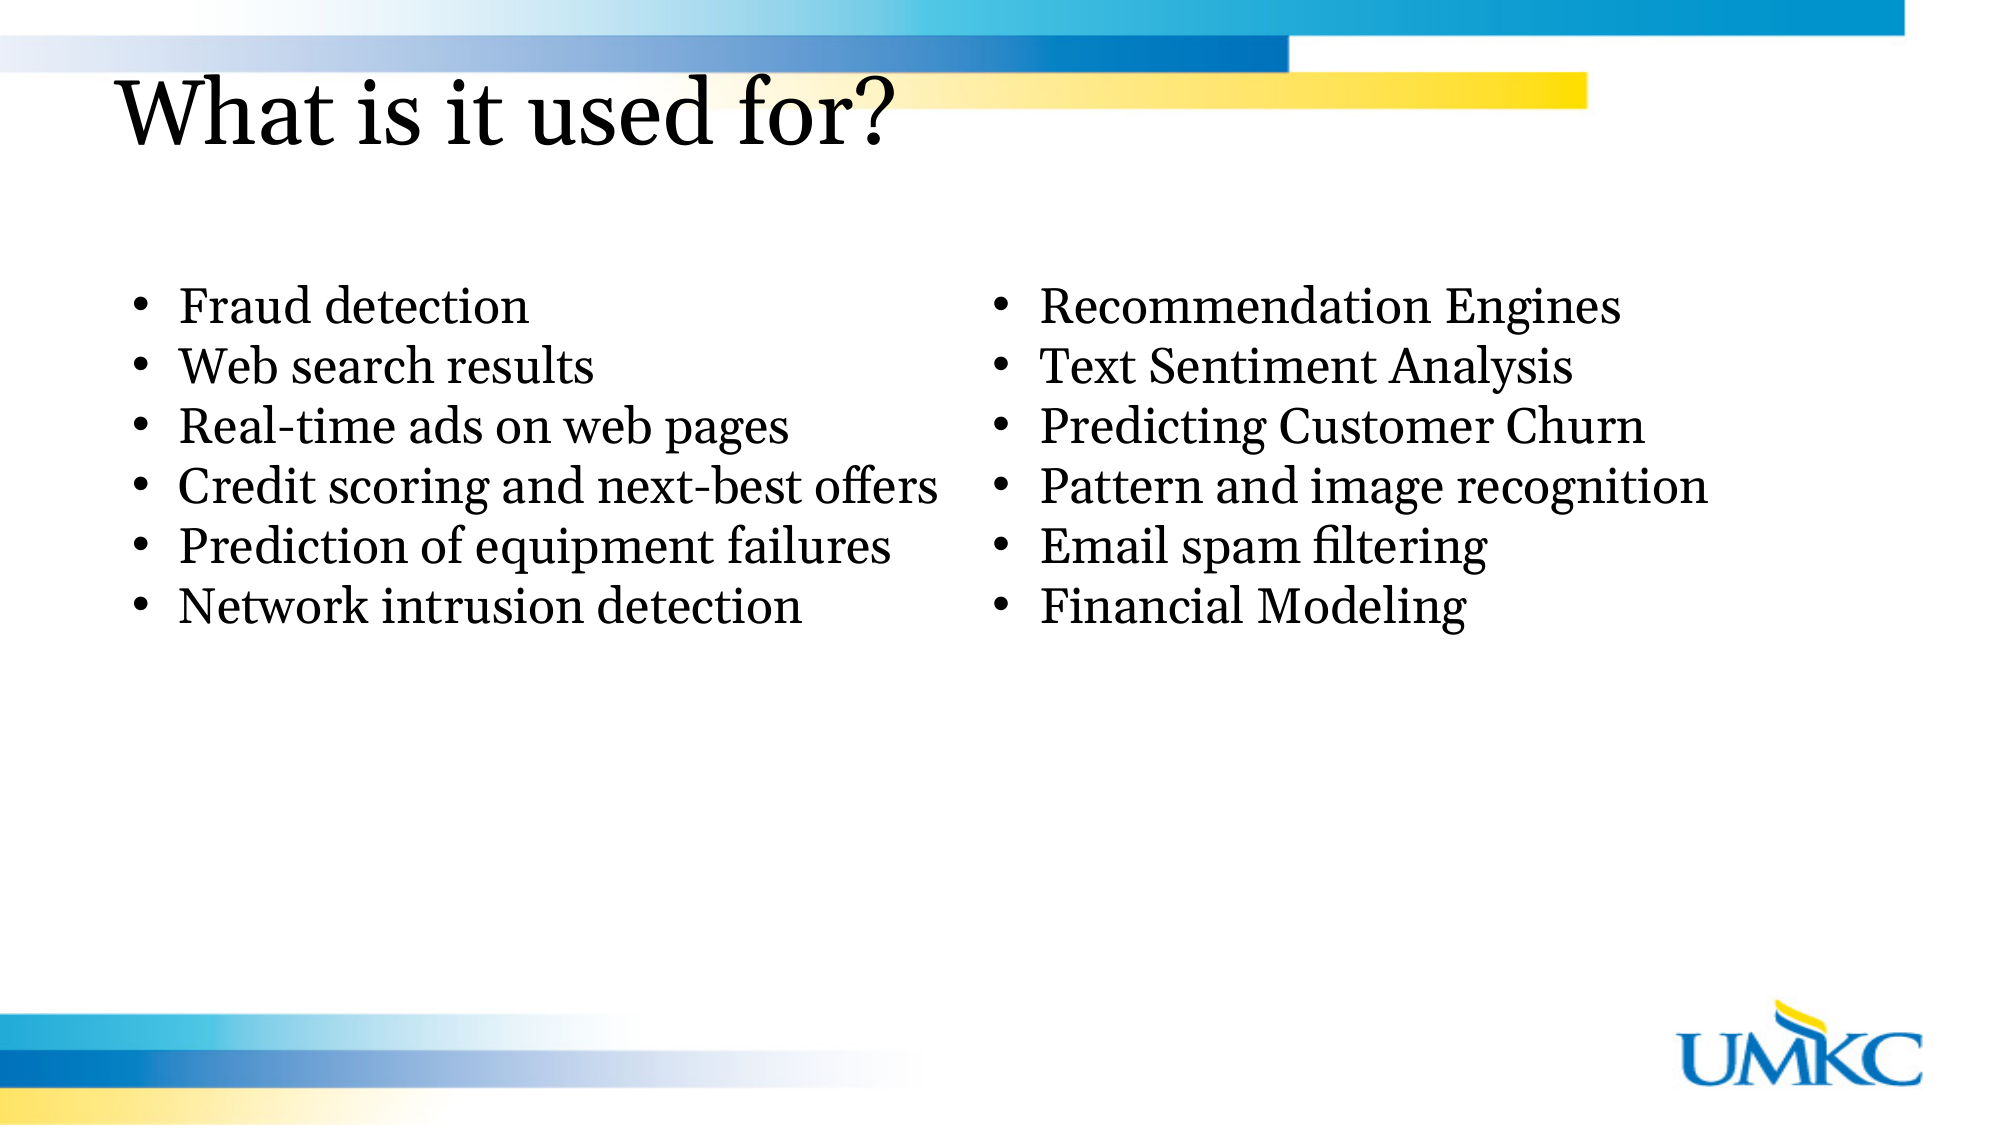

What is it used for?
Recommendation Engines
Text Sentiment Analysis
Predicting Customer Churn
Pattern and image recognition
Email spam filtering
Financial Modeling
Fraud detection
Web search results
Real-time ads on web pages
Credit scoring and next-best offers
Prediction of equipment failures
Network intrusion detection